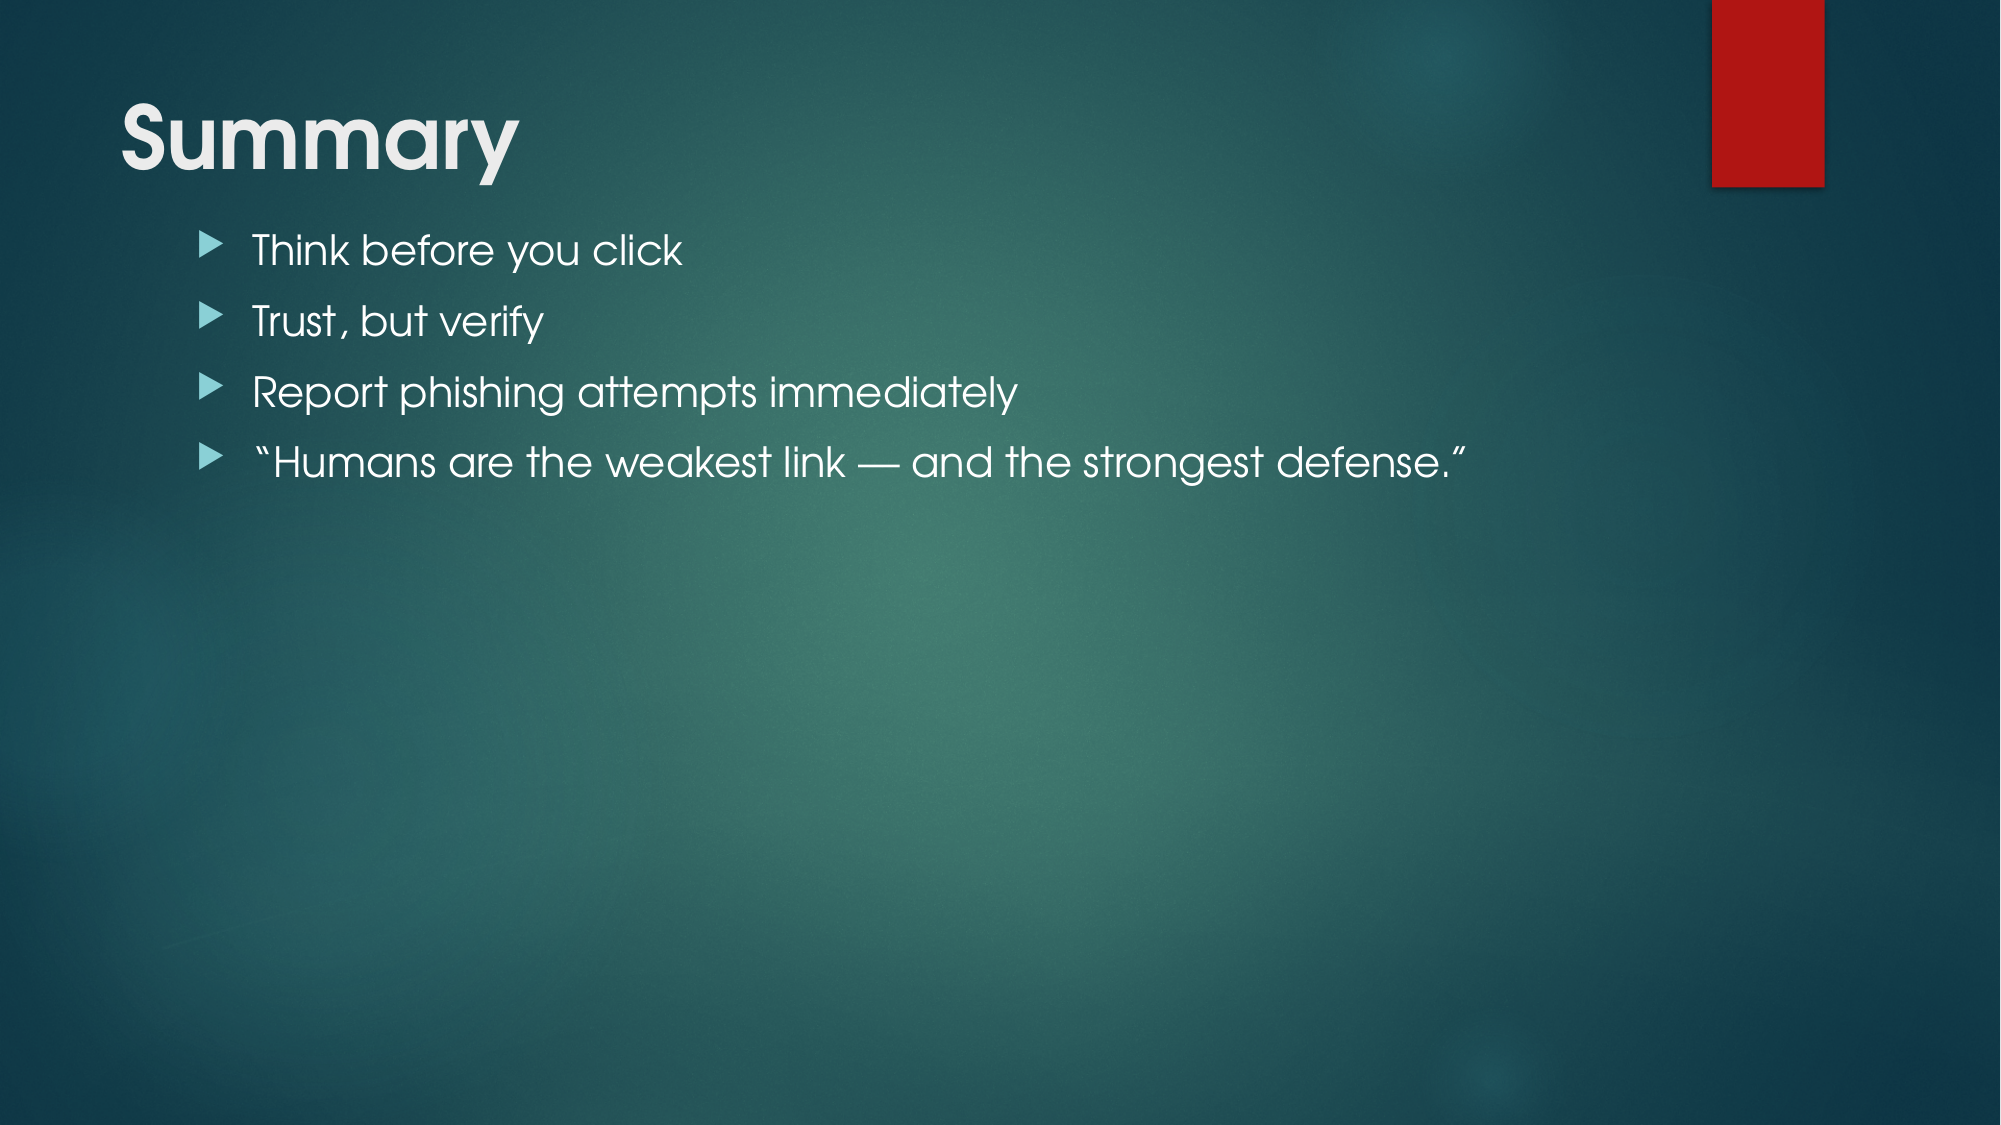

# Summary
Think before you click
Trust, but verify
Report phishing attempts immediately
“Humans are the weakest link — and the strongest defense.”